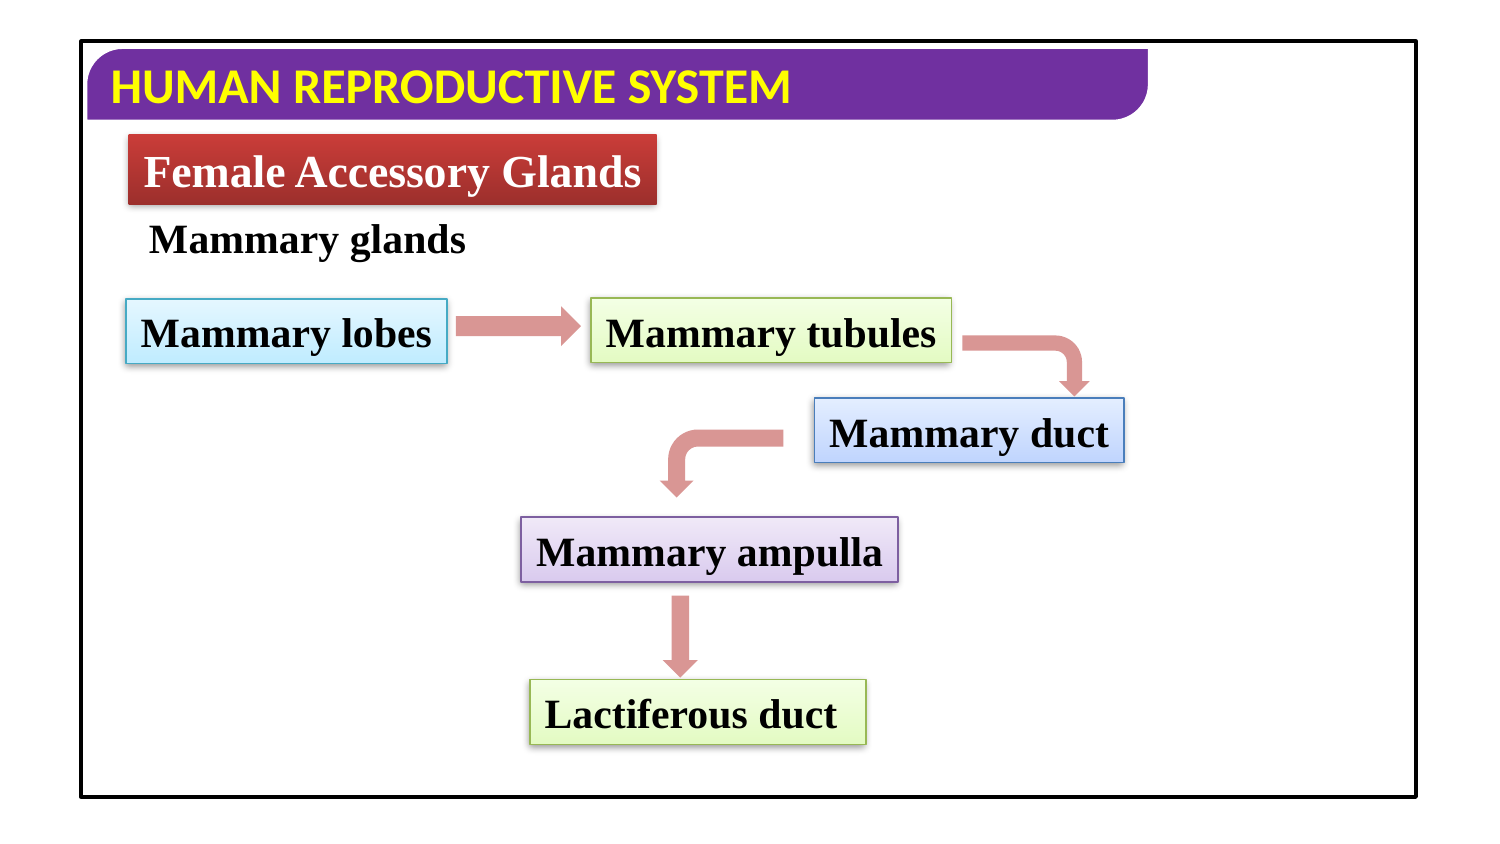

Female Accessory Glands
Mammary glands
Mammary tubules
Mammary lobes

Mammary duct

Mammary ampulla

Lactiferous duct